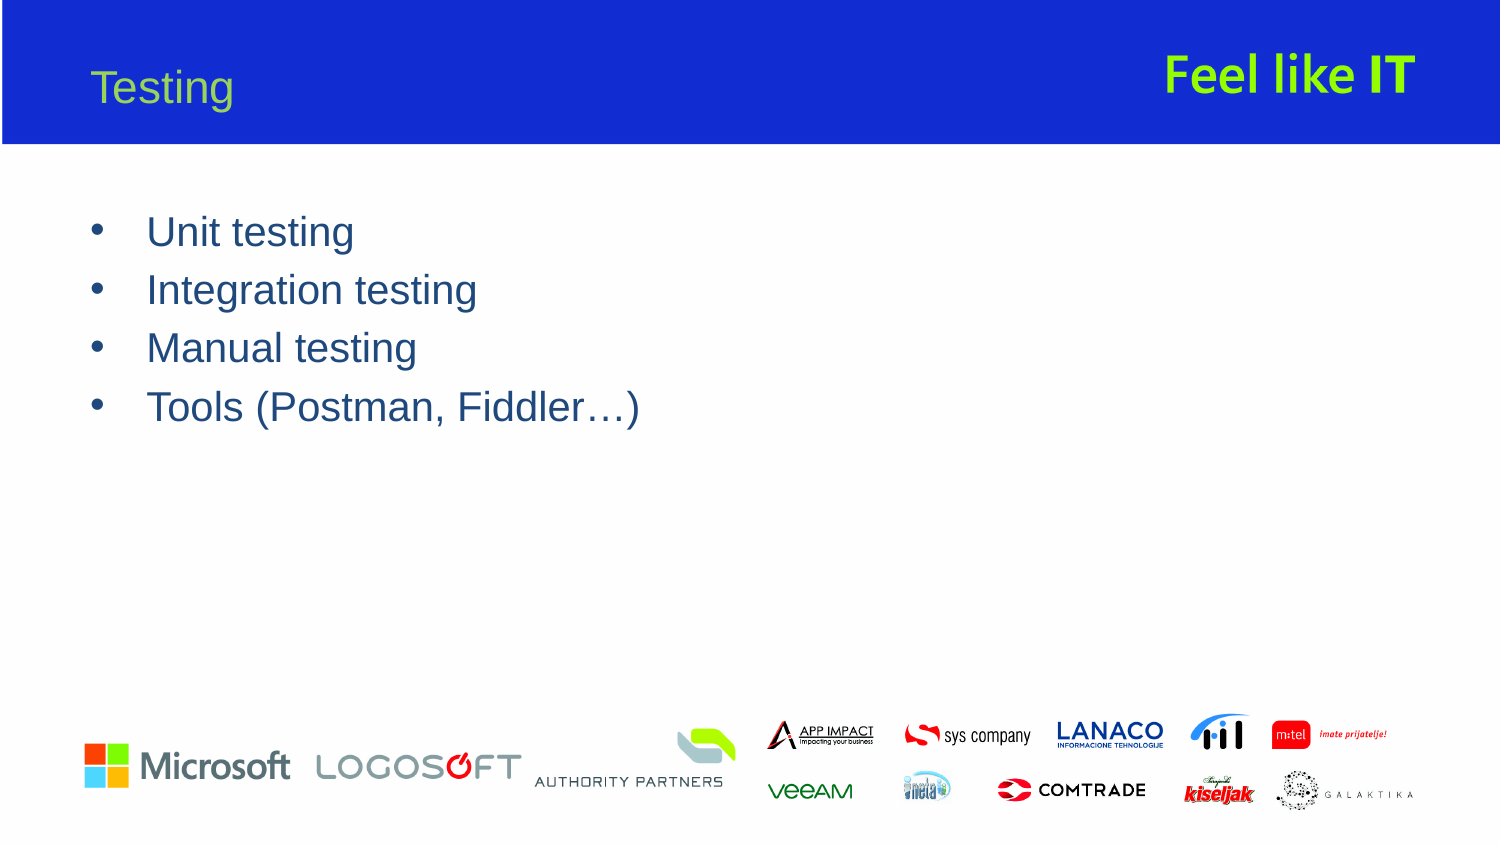

# Testing
Unit testing
Integration testing
Manual testing
Tools (Postman, Fiddler…)